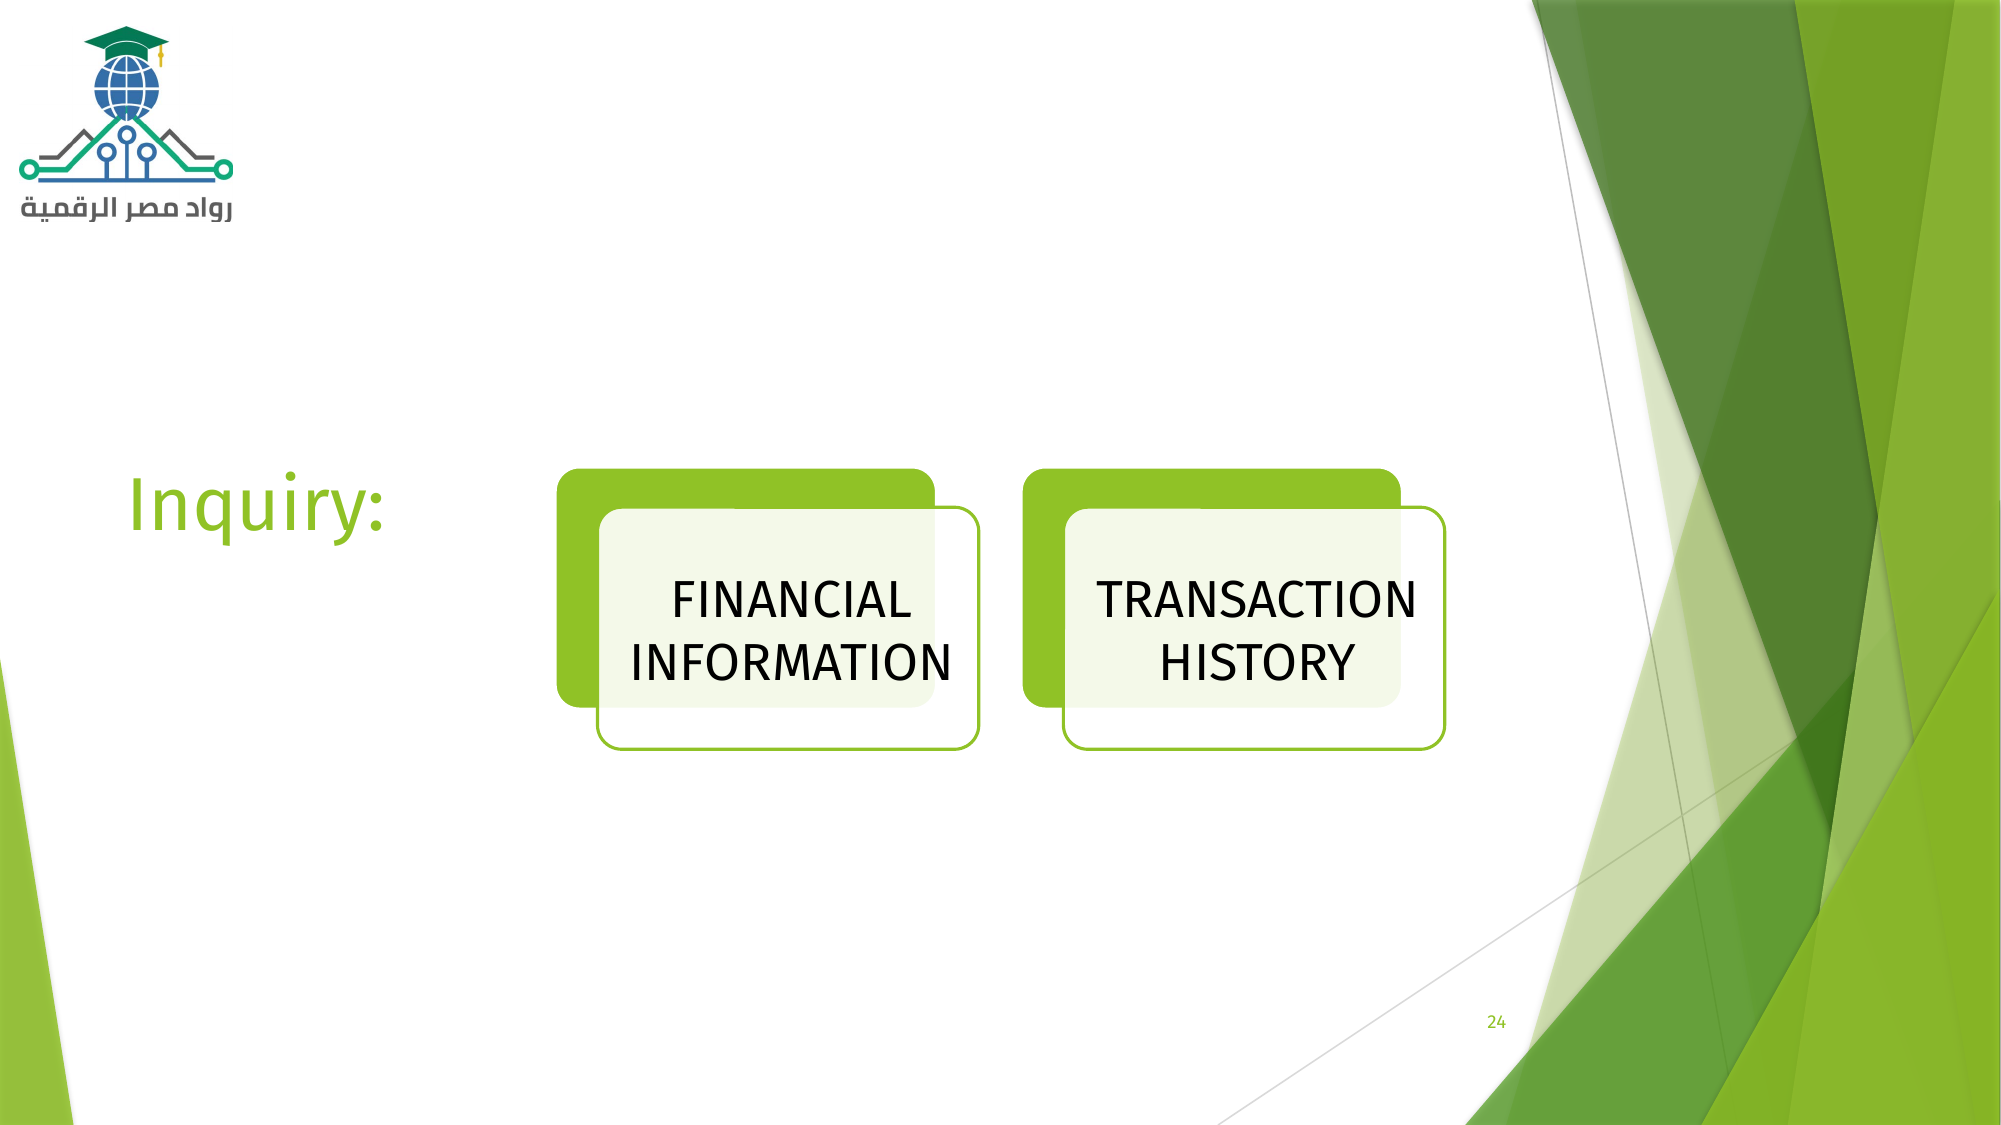

# Inquiry:
Financial information
Transaction history
24